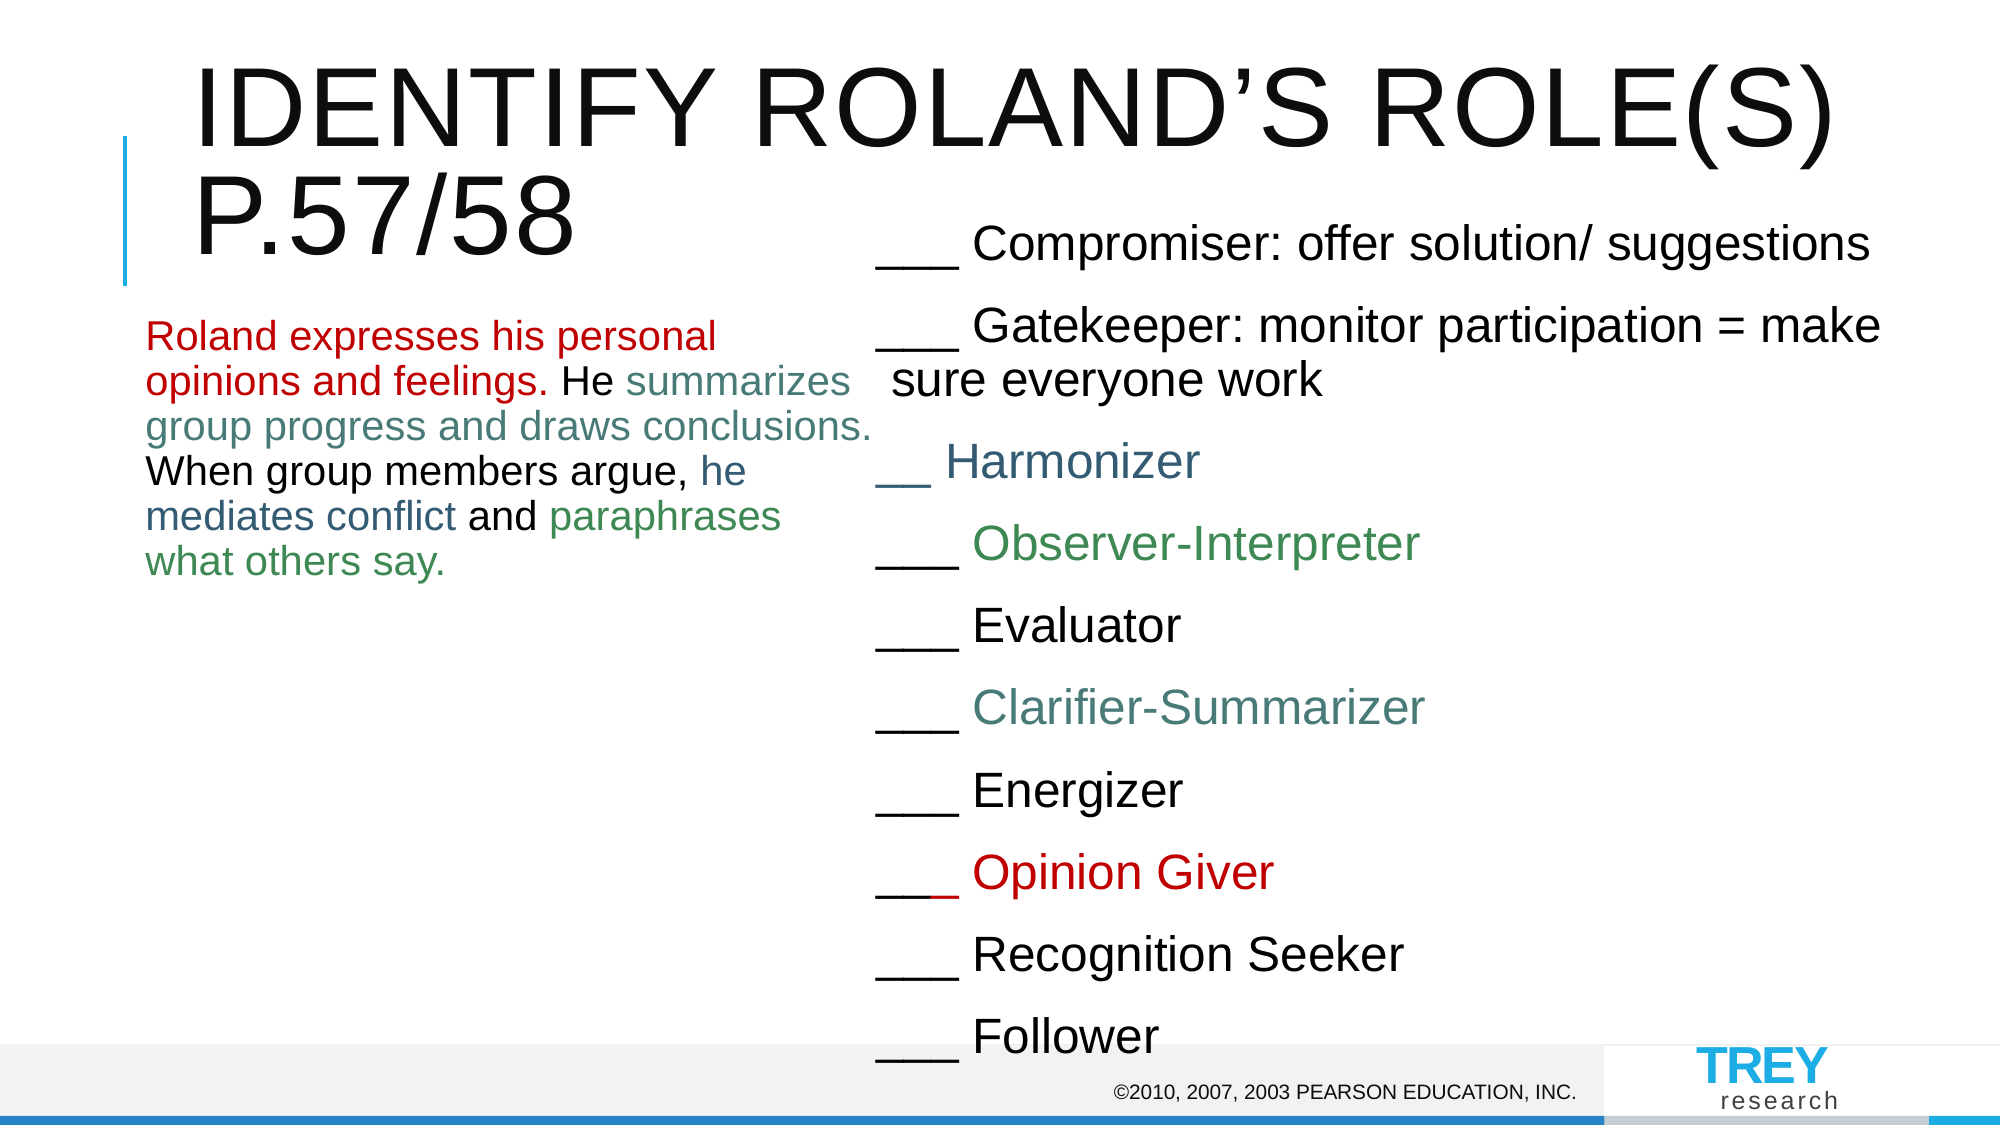

# Identify Roland’s Role(s) p.57/58
___ Compromiser: offer solution/ suggestions
___ Gatekeeper: monitor participation = make sure everyone work
__ Harmonizer
___ Observer-Interpreter
___ Evaluator
___ Clarifier-Summarizer
___ Energizer
___ Opinion Giver
___ Recognition Seeker
___ Follower
	Roland expresses his personal opinions and feelings. He summarizes group progress and draws conclusions. When group members argue, he mediates conflict and paraphrases what others say.

©2010, 2007, 2003 Pearson Education, Inc.